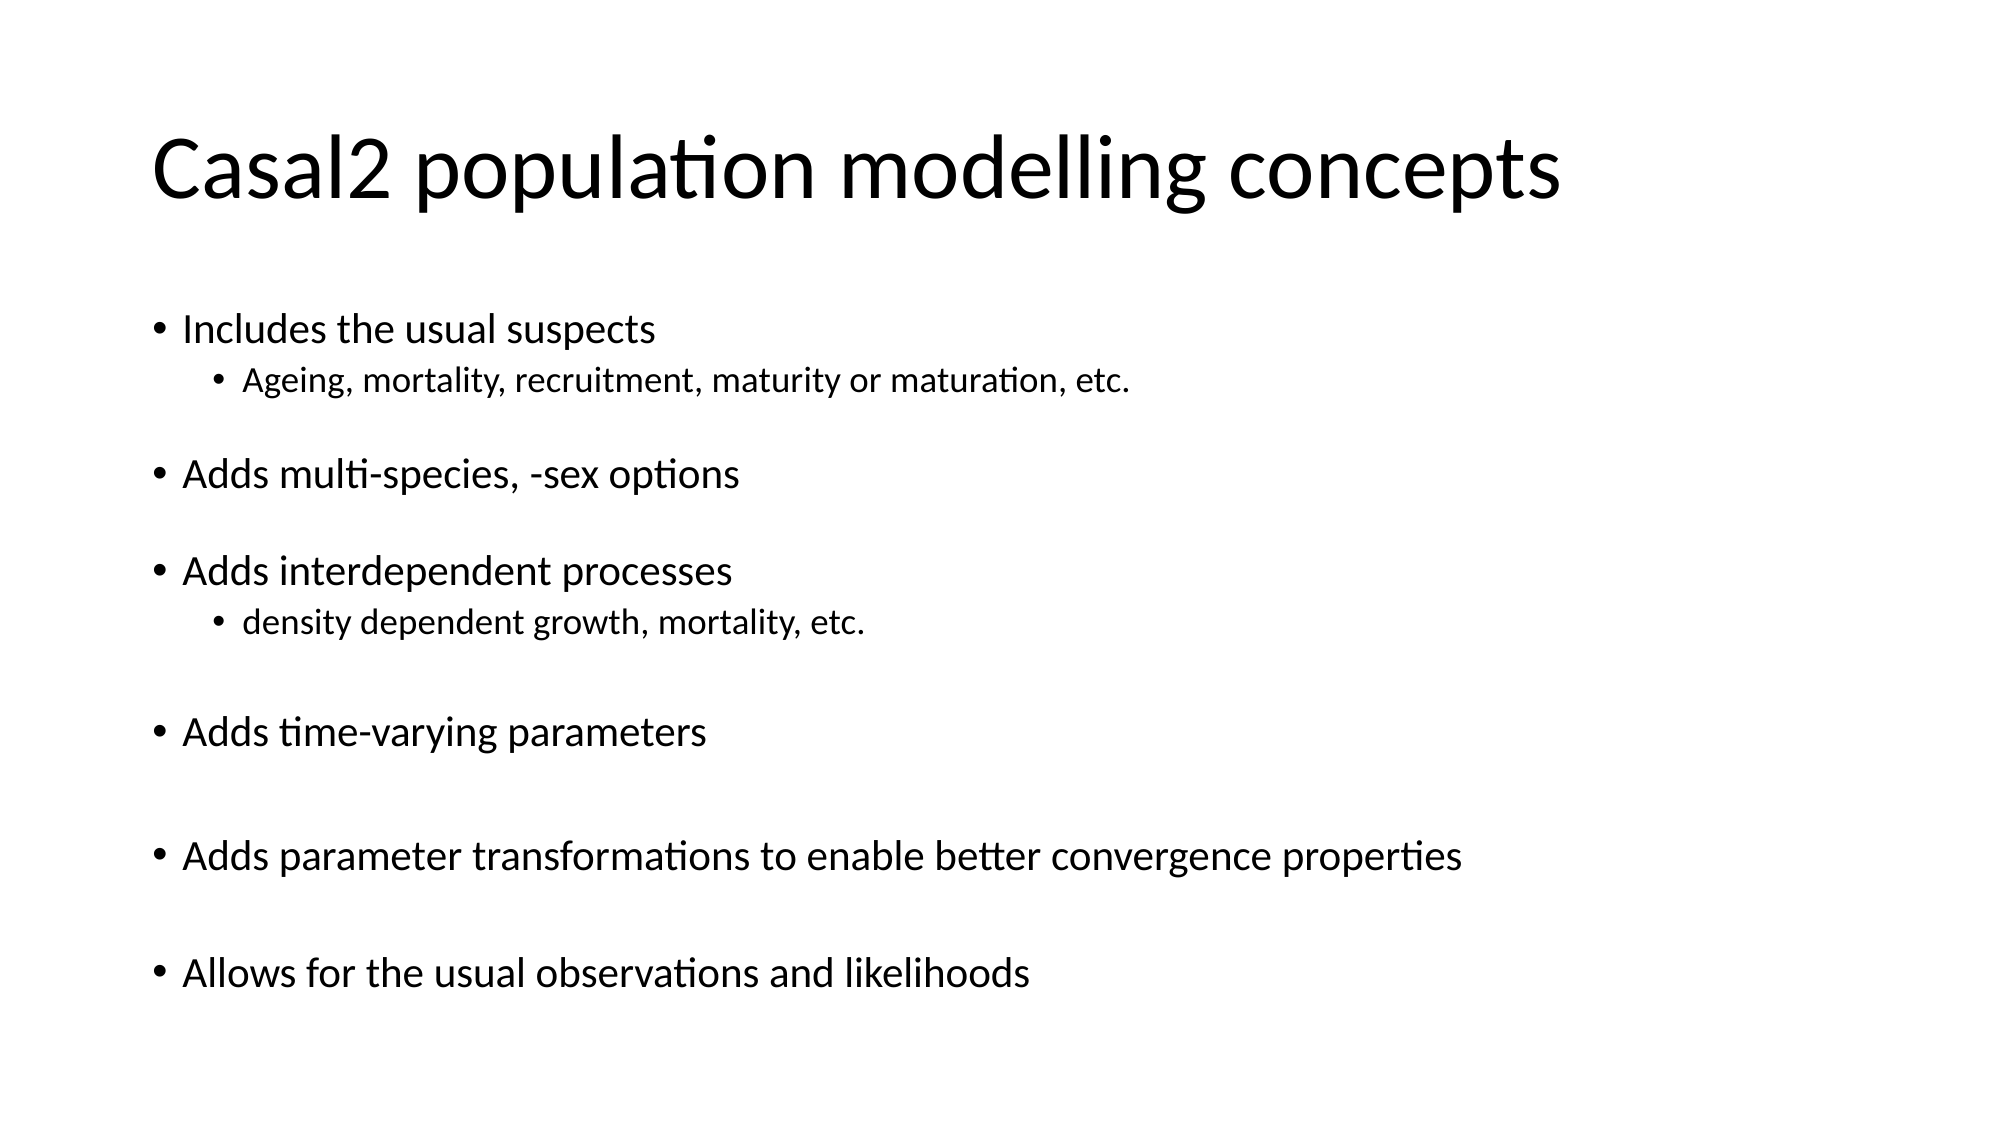

# Casal2 population modelling concepts
Includes the usual suspects
Ageing, mortality, recruitment, maturity or maturation, etc.

Adds multi-species, -sex options

Adds interdependent processes
density dependent growth, mortality, etc.

Adds time-varying parameters

Adds parameter transformations to enable better convergence properties

Allows for the usual observations and likelihoods